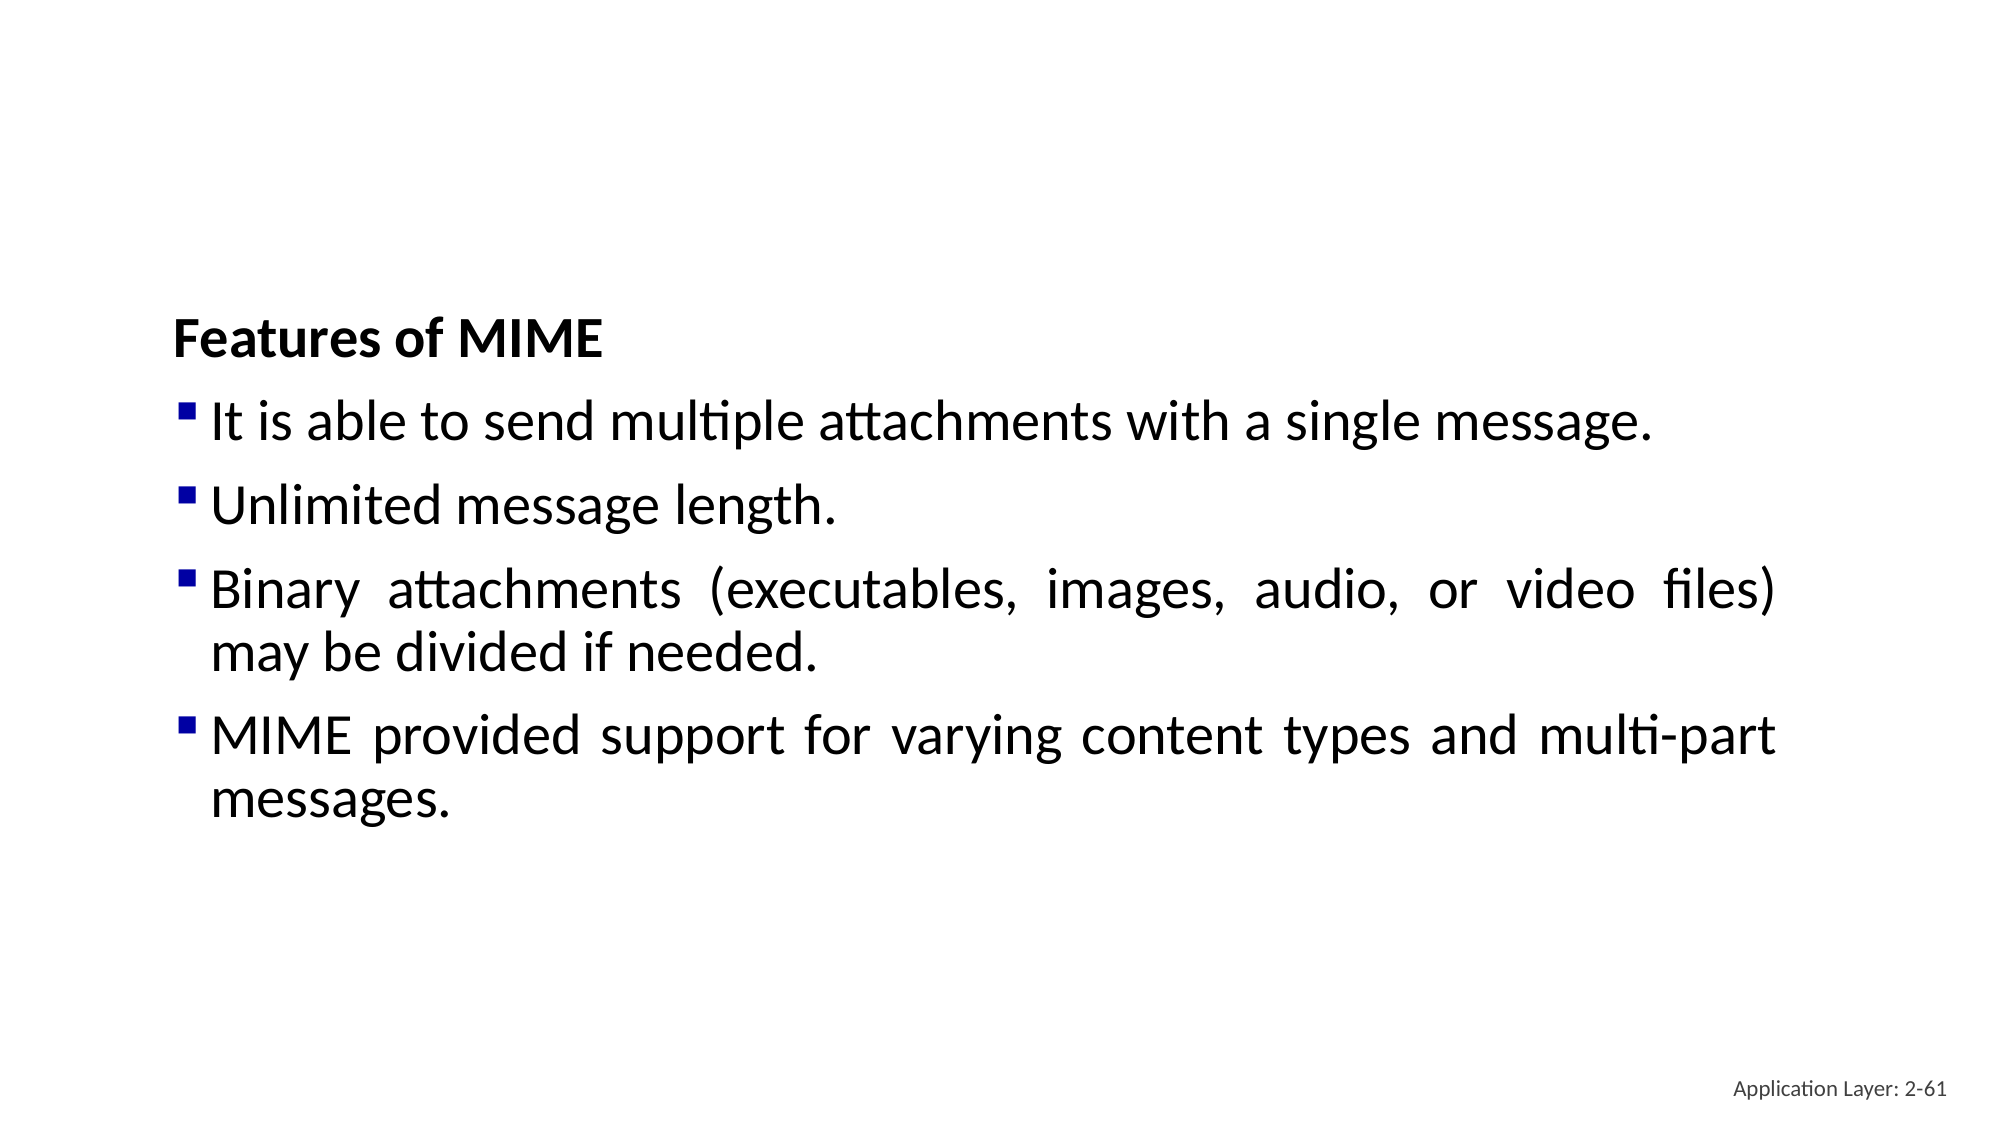

#
Features of MIME
It is able to send multiple attachments with a single message.
Unlimited message length.
Binary attachments (executables, images, audio, or video files) may be divided if needed.
MIME provided support for varying content types and multi-part messages.

Application Layer: 2-61